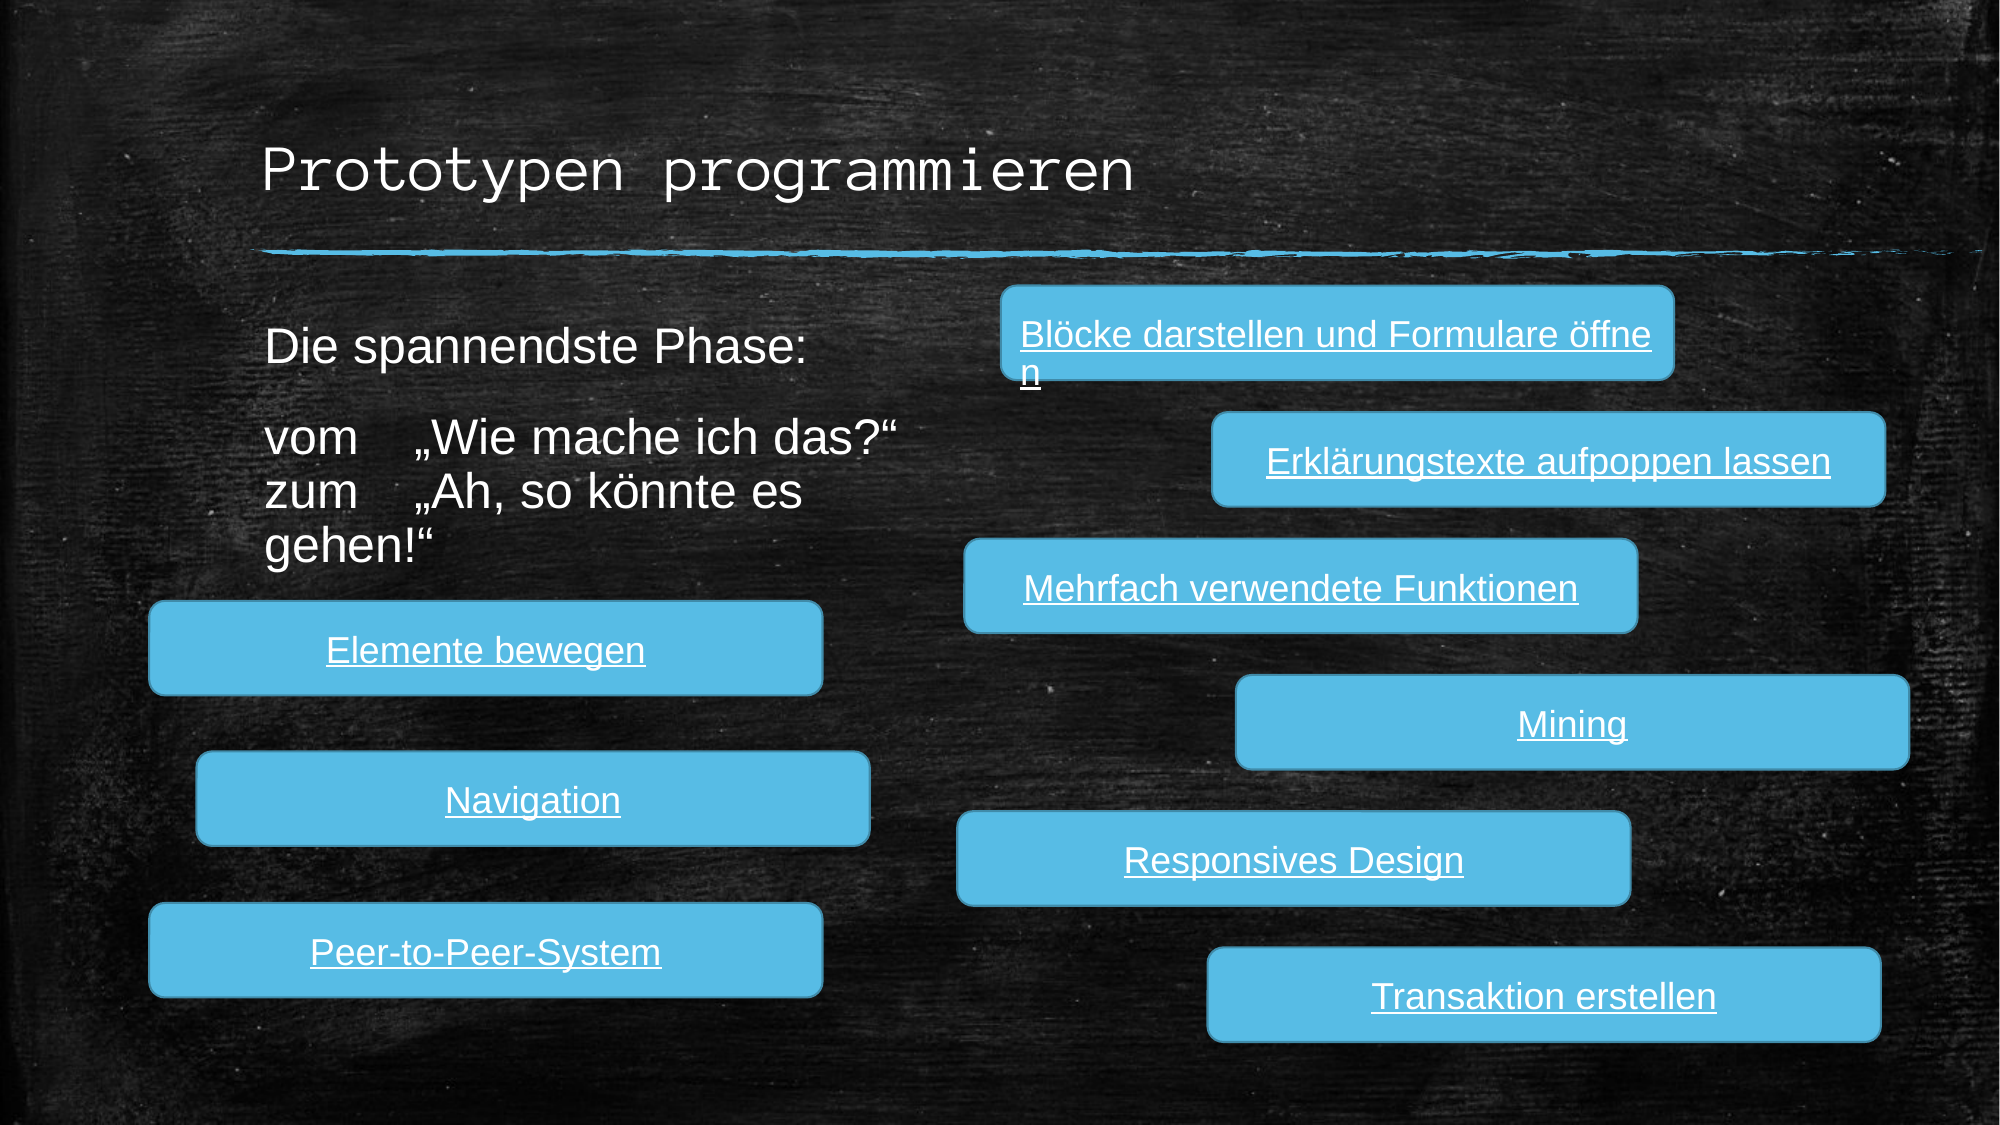

# Prototypen programmieren
Blöcke darstellen und Formulare öffnen
Die spannendste Phase:
vom    „Wie mache ich das?“
zum    „Ah, so könnte es gehen!“
Erklärungstexte aufpoppen lassen
Mehrfach verwendete Funktionen
Elemente bewegen
Mining
Navigation
Responsives Design
Peer-to-Peer-System
Transaktion erstellen